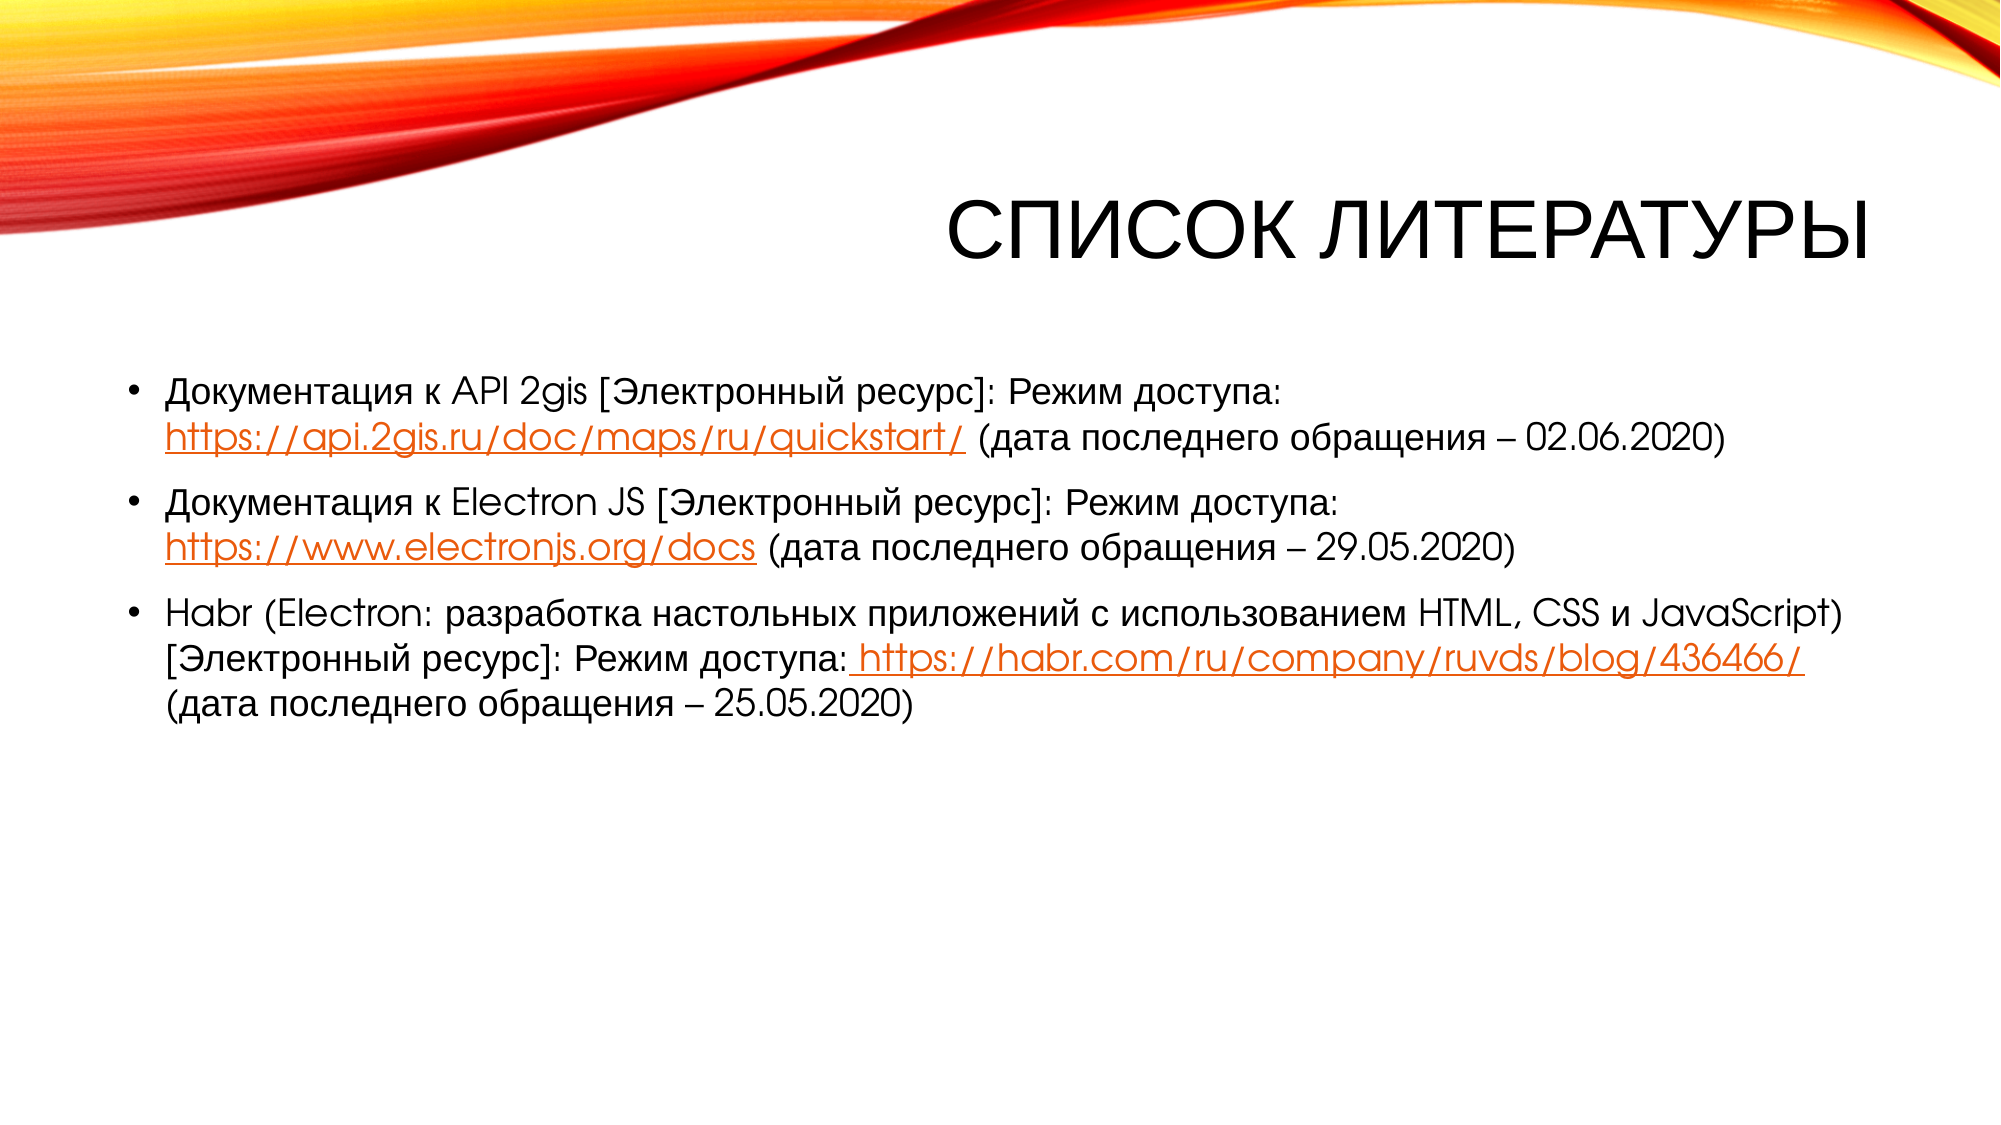

# Список литературы
Документация к API 2gis [Электронный ресурс]: Режим доступа: https://api.2gis.ru/doc/maps/ru/quickstart/ (дата последнего обращения – 02.06.2020)
Документация к Electron JS [Электронный ресурс]: Режим доступа: https://www.electronjs.org/docs (дата последнего обращения – 29.05.2020)
Habr (Electron: разработка настольных приложений с использованием HTML, CSS и JavaScript) [Электронный ресурс]: Режим доступа: https://habr.com/ru/company/ruvds/blog/436466/ (дата последнего обращения – 25.05.2020)